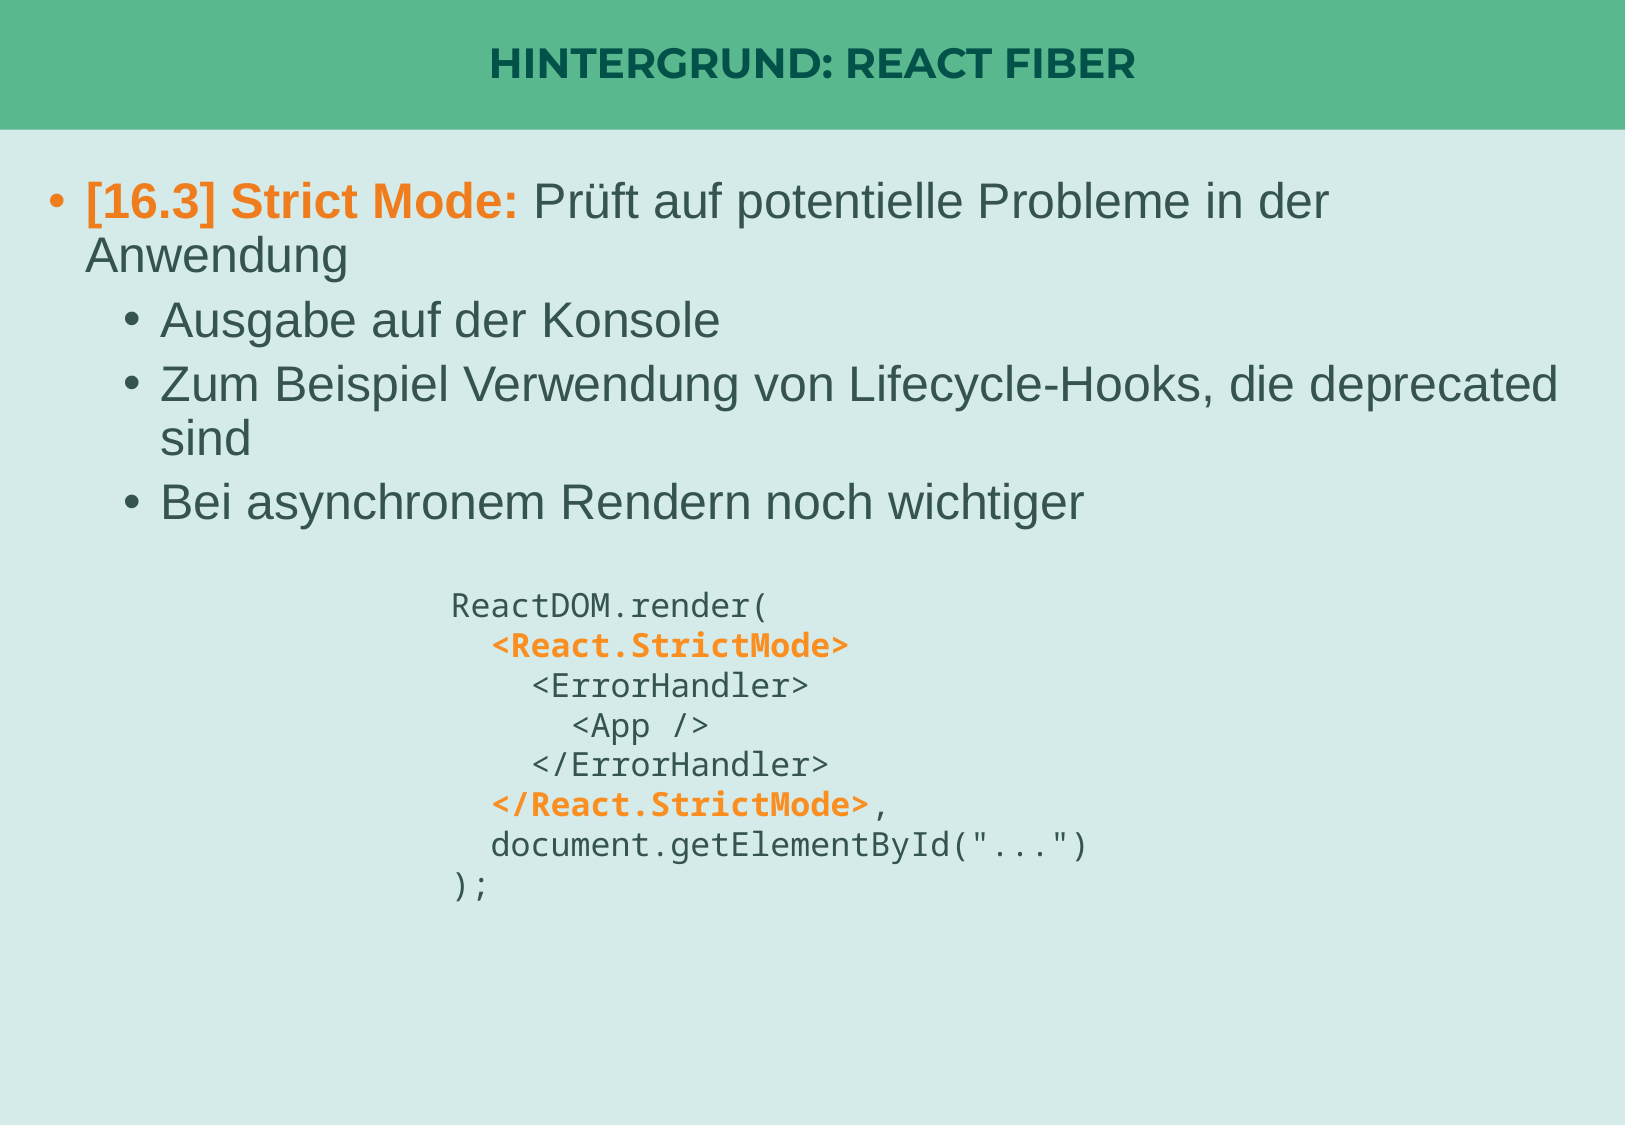

# Hintergrund: React Fiber
[16.3] Strict Mode: Prüft auf potentielle Probleme in der Anwendung
Ausgabe auf der Konsole
Zum Beispiel Verwendung von Lifecycle-Hooks, die deprecated sind
Bei asynchronem Rendern noch wichtiger

ReactDOM.render(
  <React.StrictMode>
    <ErrorHandler>
      <App />
    </ErrorHandler>
  </React.StrictMode>,
  document.getElementById("...")
);